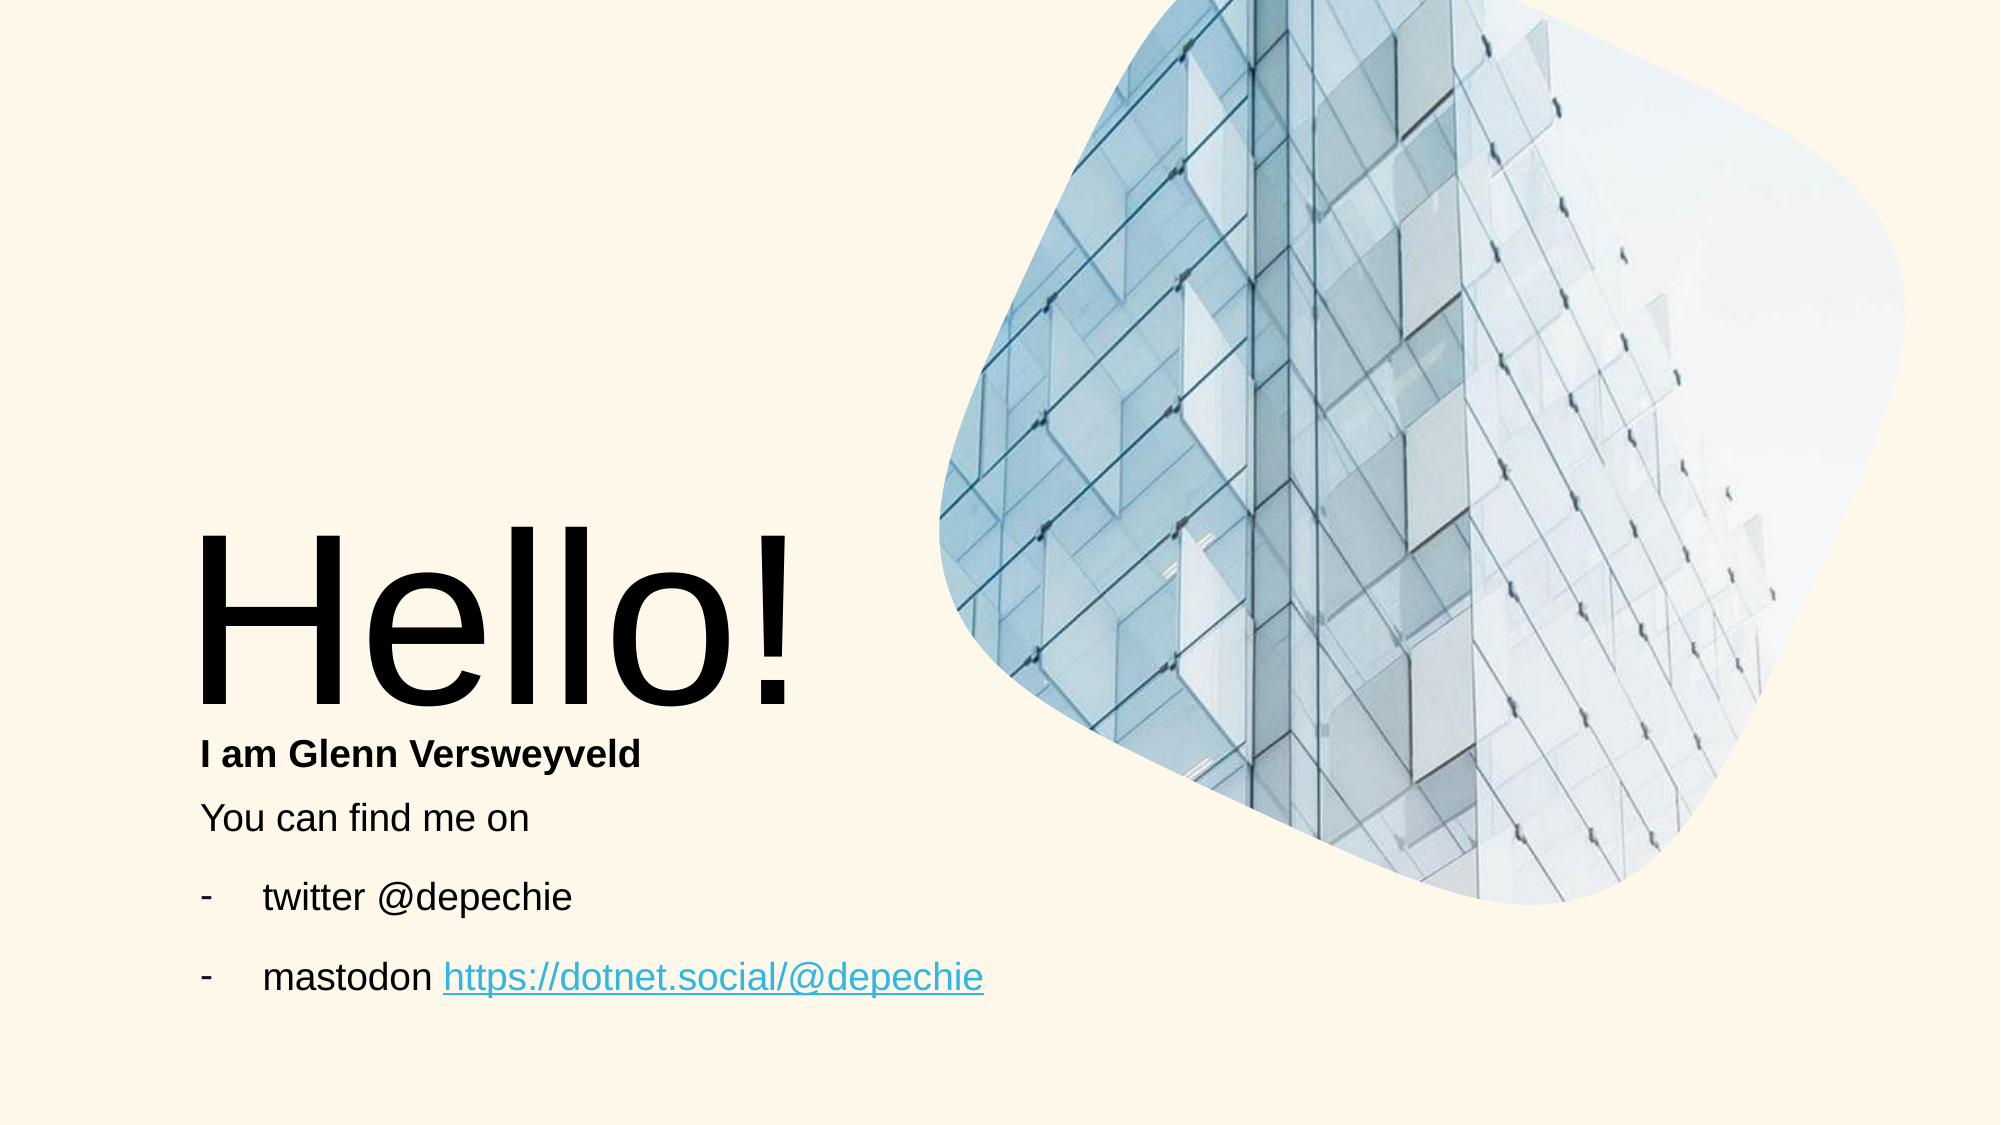

Hello!
I am Glenn Versweyveld
You can find me on
twitter @depechie
mastodon https://dotnet.social/@depechie